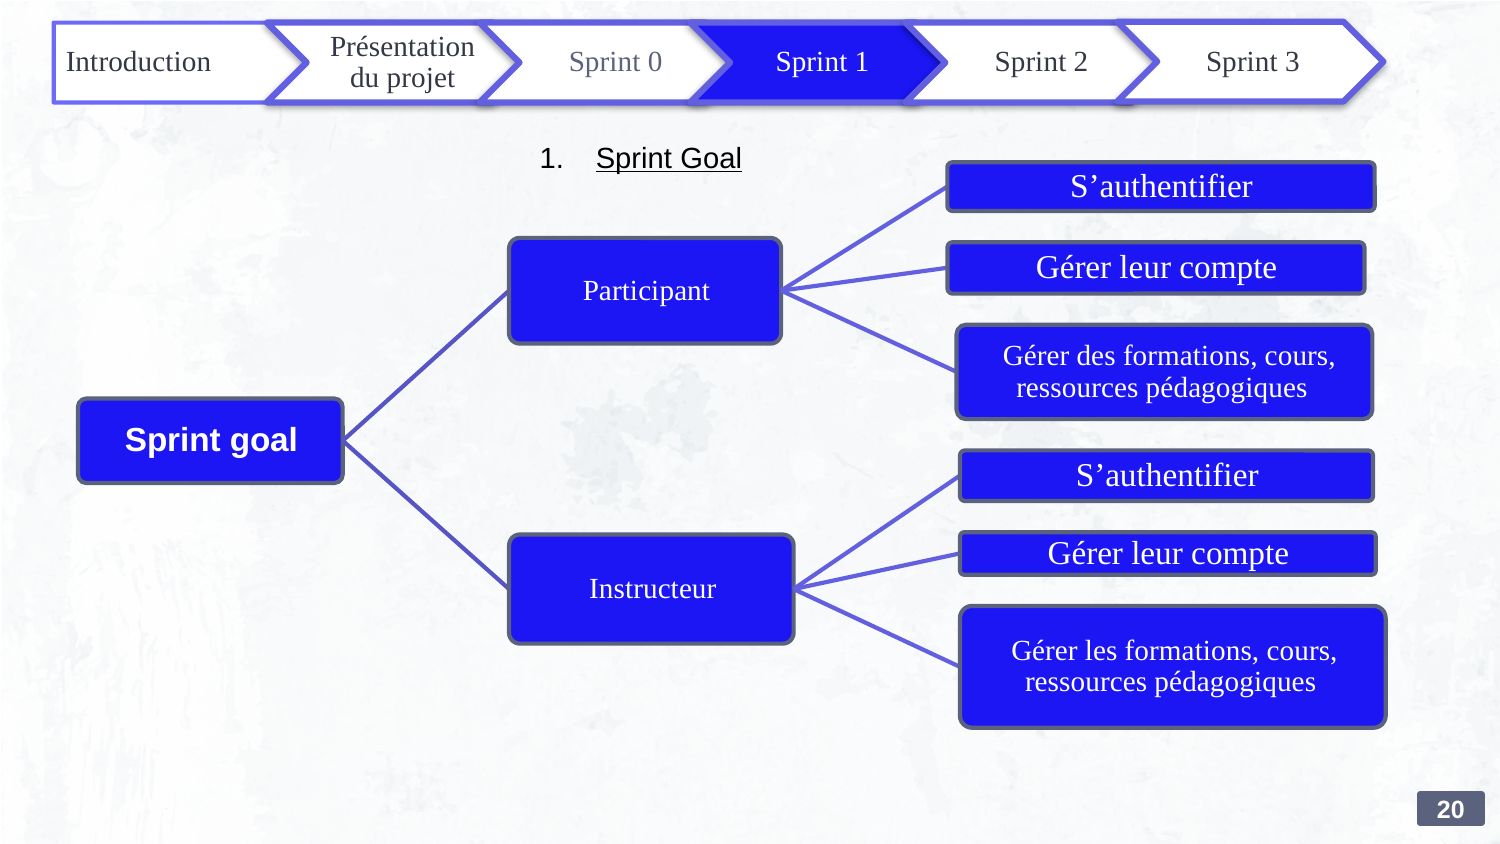

Sprint 3
Introduction
Présentation du projet
Sprint 0
Sprint 1
Sprint 2
Sprint goal

Participant

S’authentifier

Gérer leur compte

 Gérer des formations, cours, ressources pédagogiques

Instructeur

S’authentifier

Gérer leur compte

Gérer les formations, cours, ressources pédagogiques
Sprint Goal
20